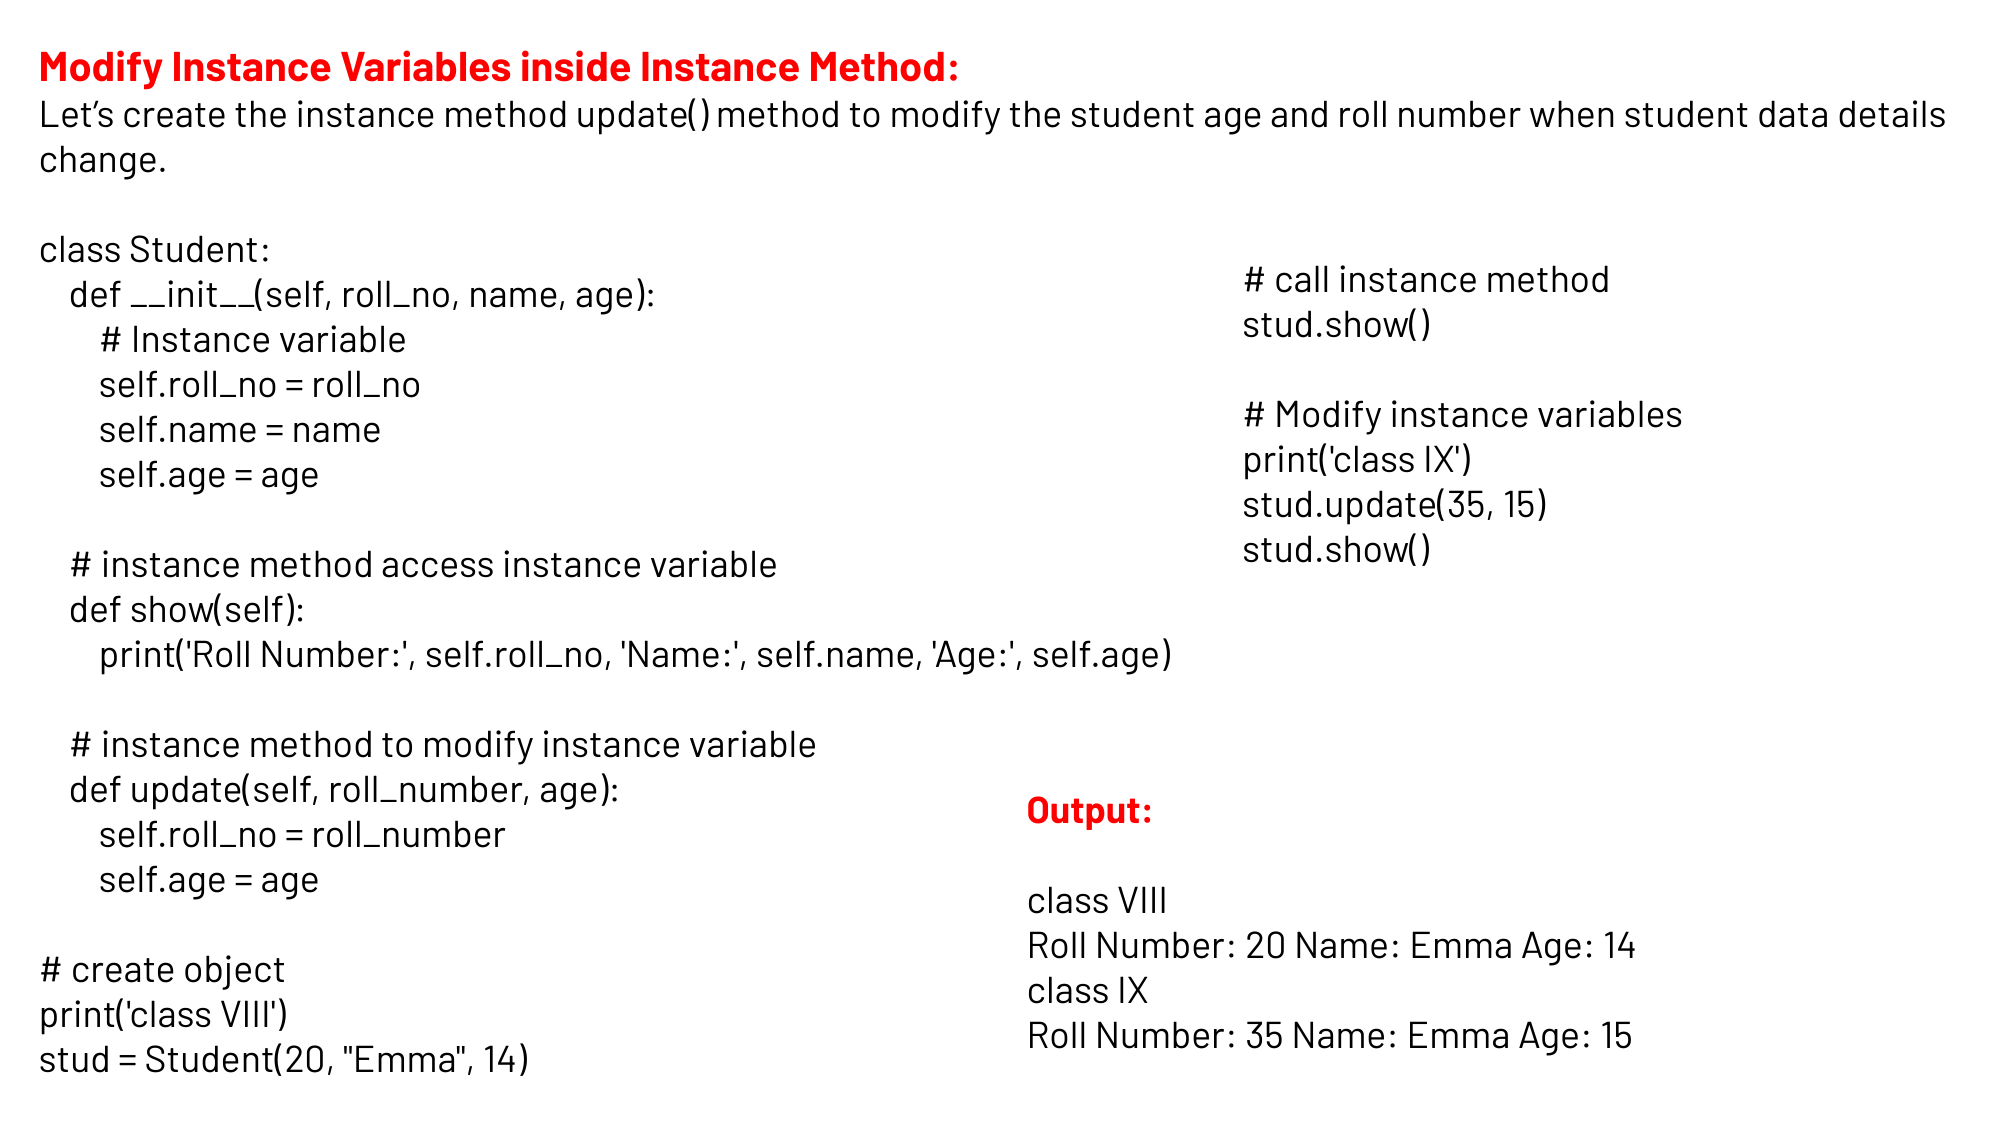

Modify Instance Variables inside Instance Method:
Let’s create the instance method update() method to modify the student age and roll number when student data details change.

class Student:
    def __init__(self, roll_no, name, age):
        # Instance variable
        self.roll_no = roll_no
        self.name = name
        self.age = age

    # instance method access instance variable
    def show(self):
        print('Roll Number:', self.roll_no, 'Name:', self.name, 'Age:', self.age)

    # instance method to modify instance variable
    def update(self, roll_number, age):
        self.roll_no = roll_number
        self.age = age

# create object
print('class VIII')
stud = Student(20, "Emma", 14)

# call instance method
stud.show()

# Modify instance variables
print('class IX')
stud.update(35, 15)
stud.show()
Output:

class VIII
Roll Number: 20 Name: Emma Age: 14
class IX
Roll Number: 35 Name: Emma Age: 15